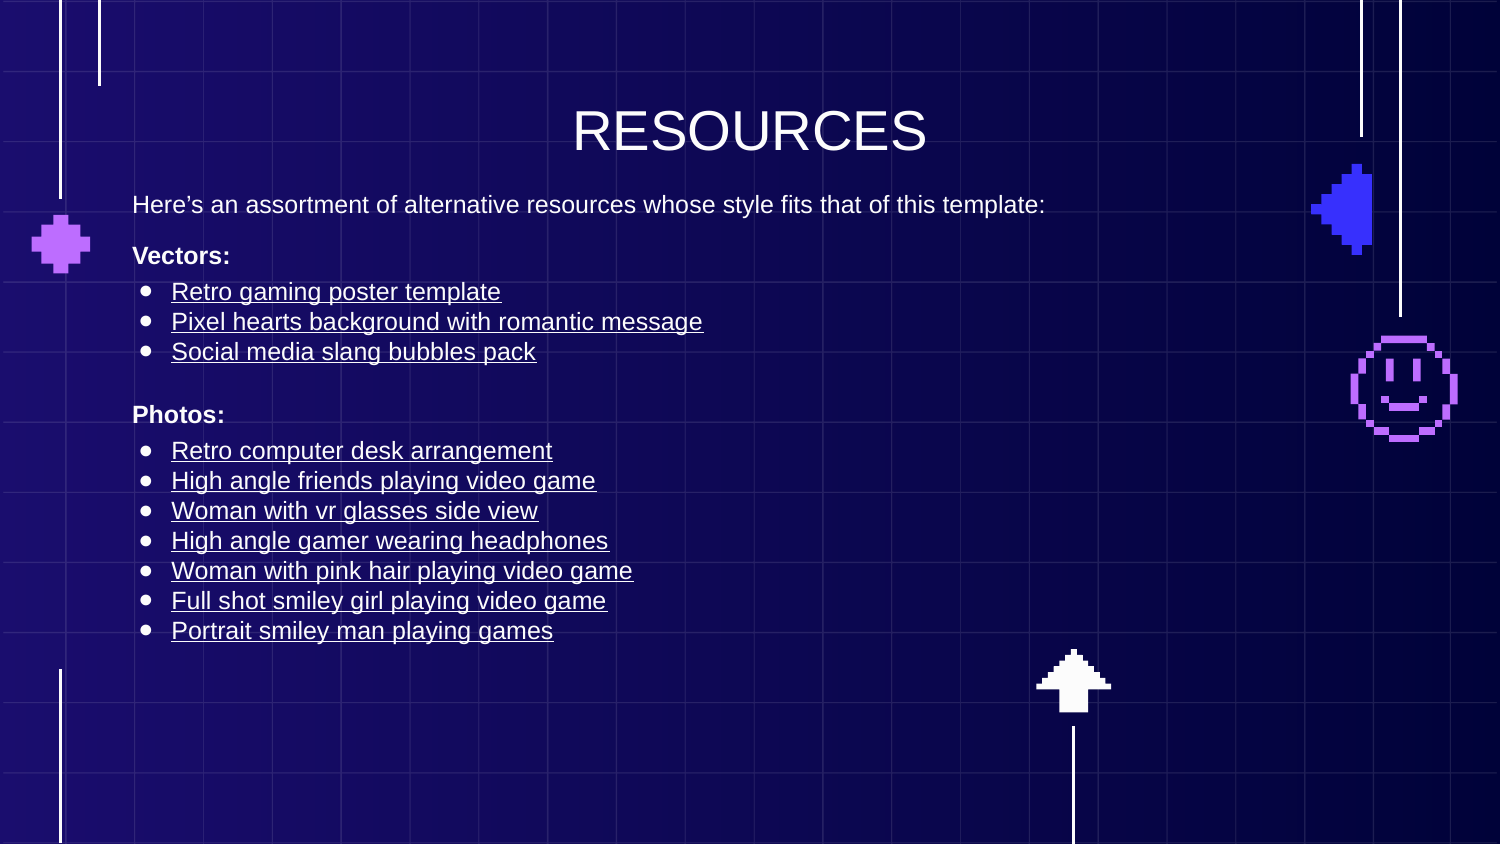

# RESOURCES

Here’s an assortment of alternative resources whose style fits that of this template:
Vectors:
Retro gaming poster template
Pixel hearts background with romantic message
Social media slang bubbles pack
Photos:
Retro computer desk arrangement
High angle friends playing video game
Woman with vr glasses side view
High angle gamer wearing headphones
Woman with pink hair playing video game
Full shot smiley girl playing video game
Portrait smiley man playing games